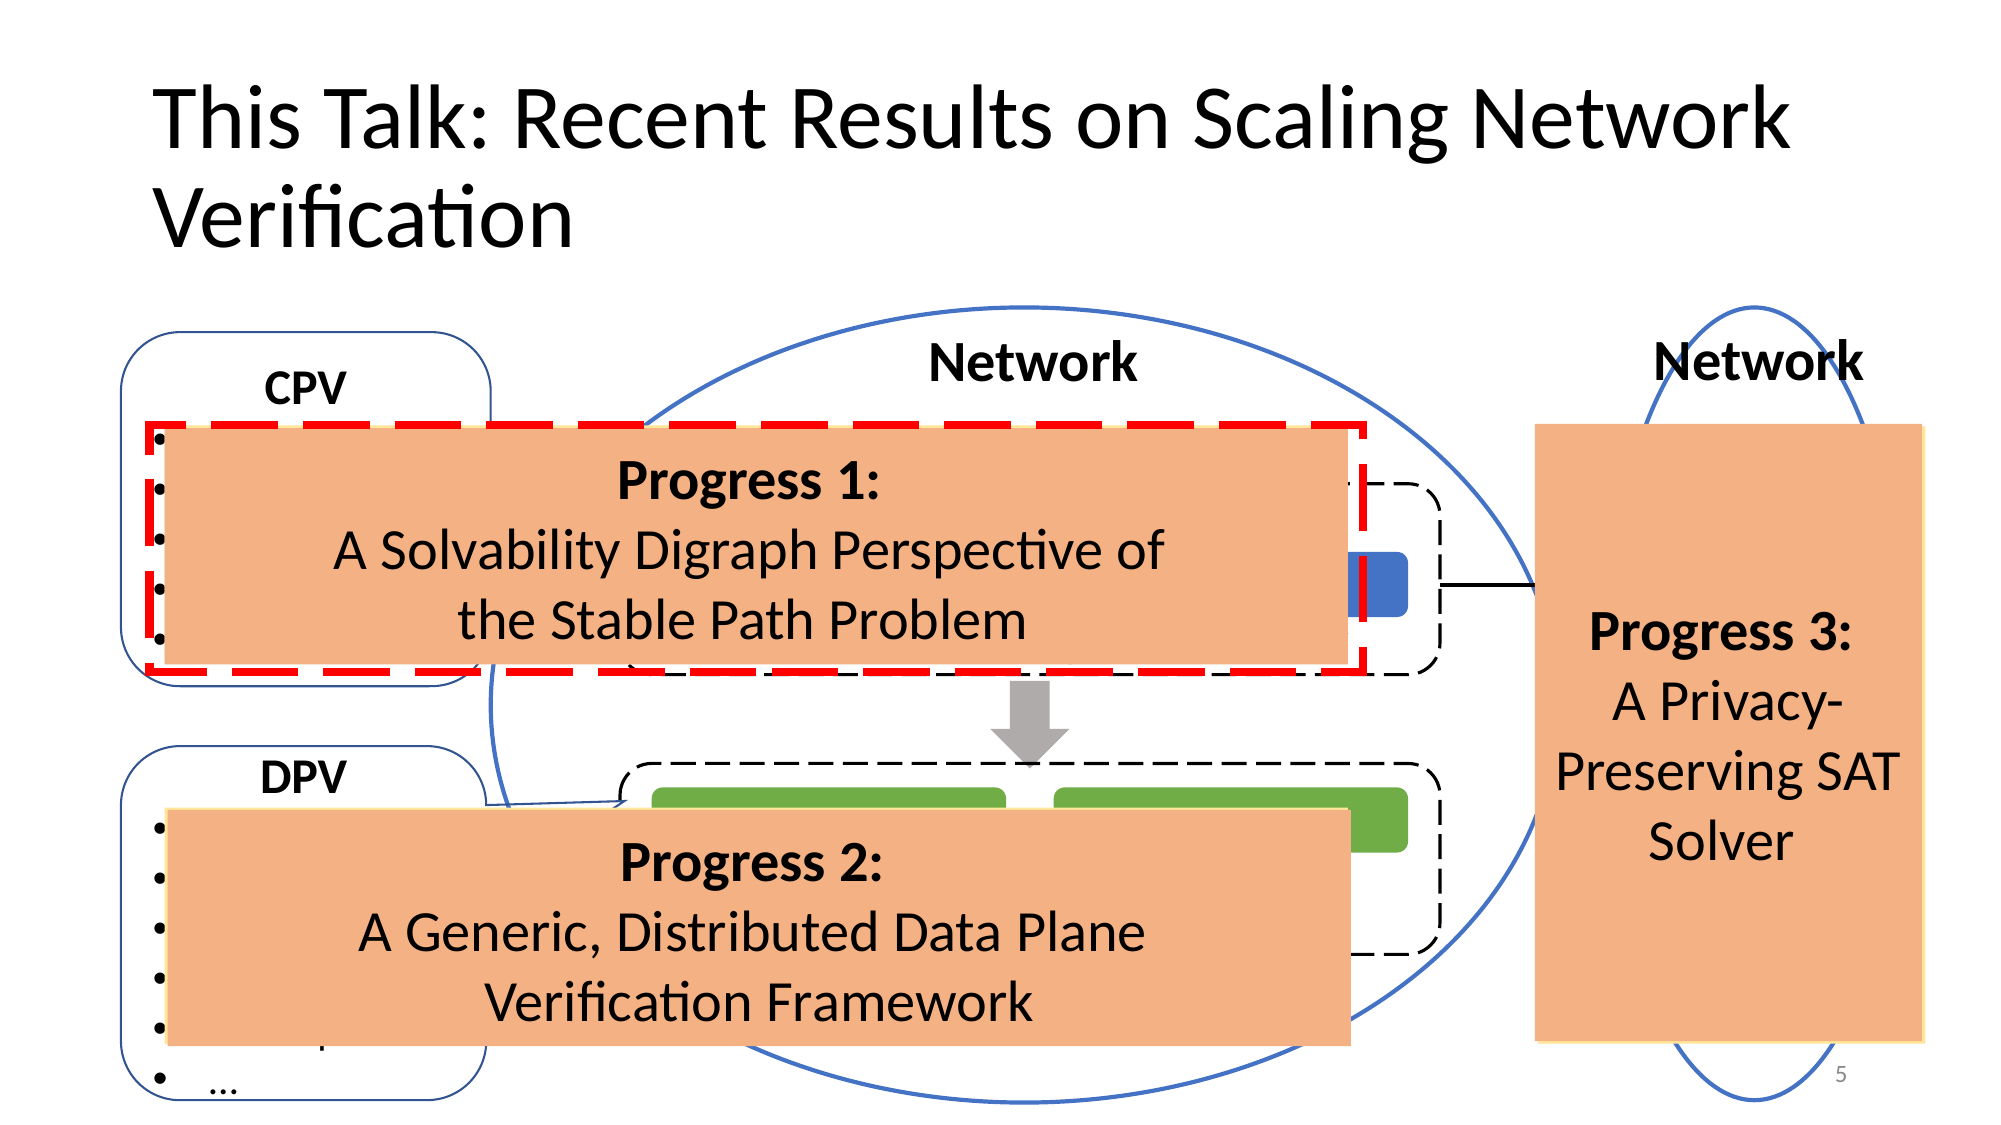

# This Talk: Recent Results on Scaling Network Verification

Network
Network
CPV
Batfish
Minesweeper
ARC
Tiramisu
…
Progress 3:
A Privacy-Preserving SAT Solver

Challenge 1:
How to simultaneously achieve high coverage (e.g., all converged states) and high efficiency?
Challenge 3:
How to verify interdomain network while preserving network privacy?
Progress 1:
A Solvability Digraph Perspective of
the Stable Path Problem
Control plane
OSPF
BGP
…
ACL
FIB

Data plane

config
config
config
DPV
Anteater
HAS
Veriflow
AP
APKeep
…

Challenge 2:
How to swiftly verify generic properties in large-scale networks (e.g., data center networks)?
Progress 2:
A Generic, Distributed Data Plane
Verification Framework
5